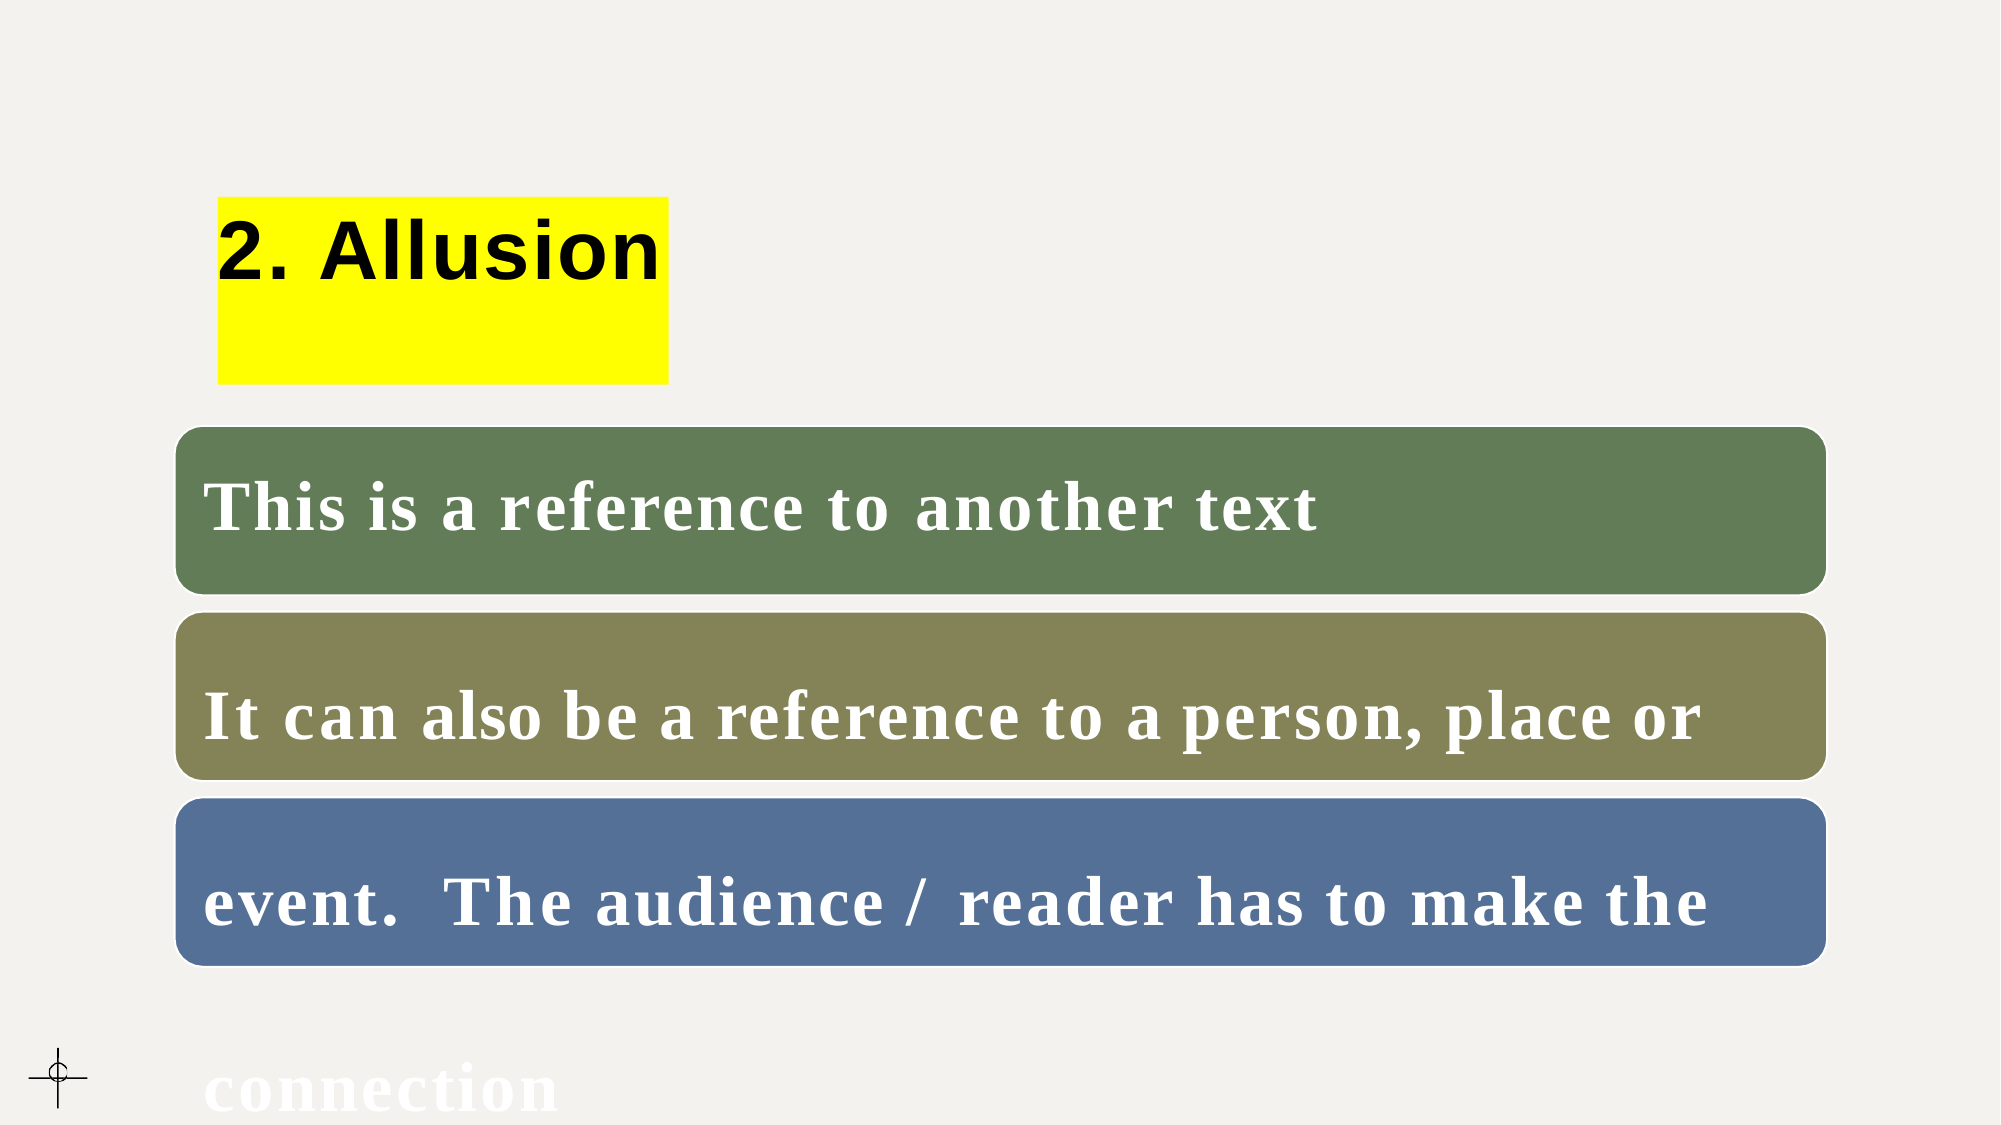

# 2. Allusion

This is a reference to another text
It can also be a reference to a person, place or event.  The audience / reader has to make the connection